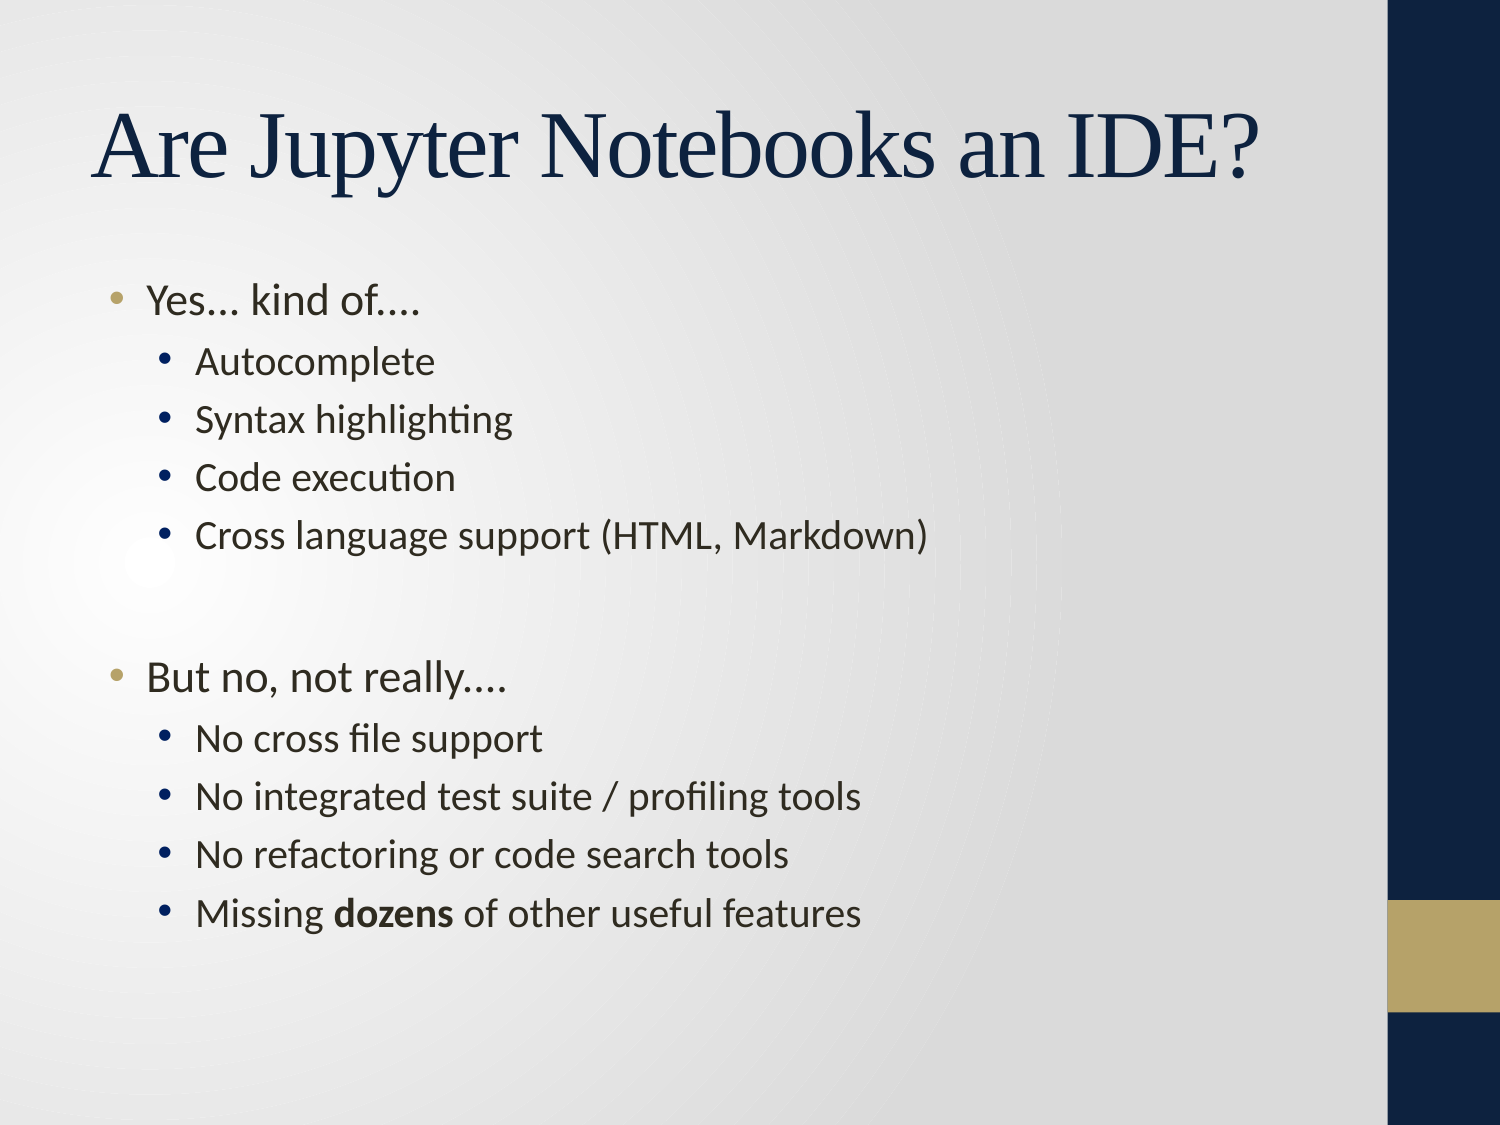

# Are Jupyter Notebooks an IDE?
Yes... kind of....
Autocomplete
Syntax highlighting
Code execution
Cross language support (HTML, Markdown)

But no, not really....
No cross file support
No integrated test suite / profiling tools
No refactoring or code search tools
Missing dozens of other useful features